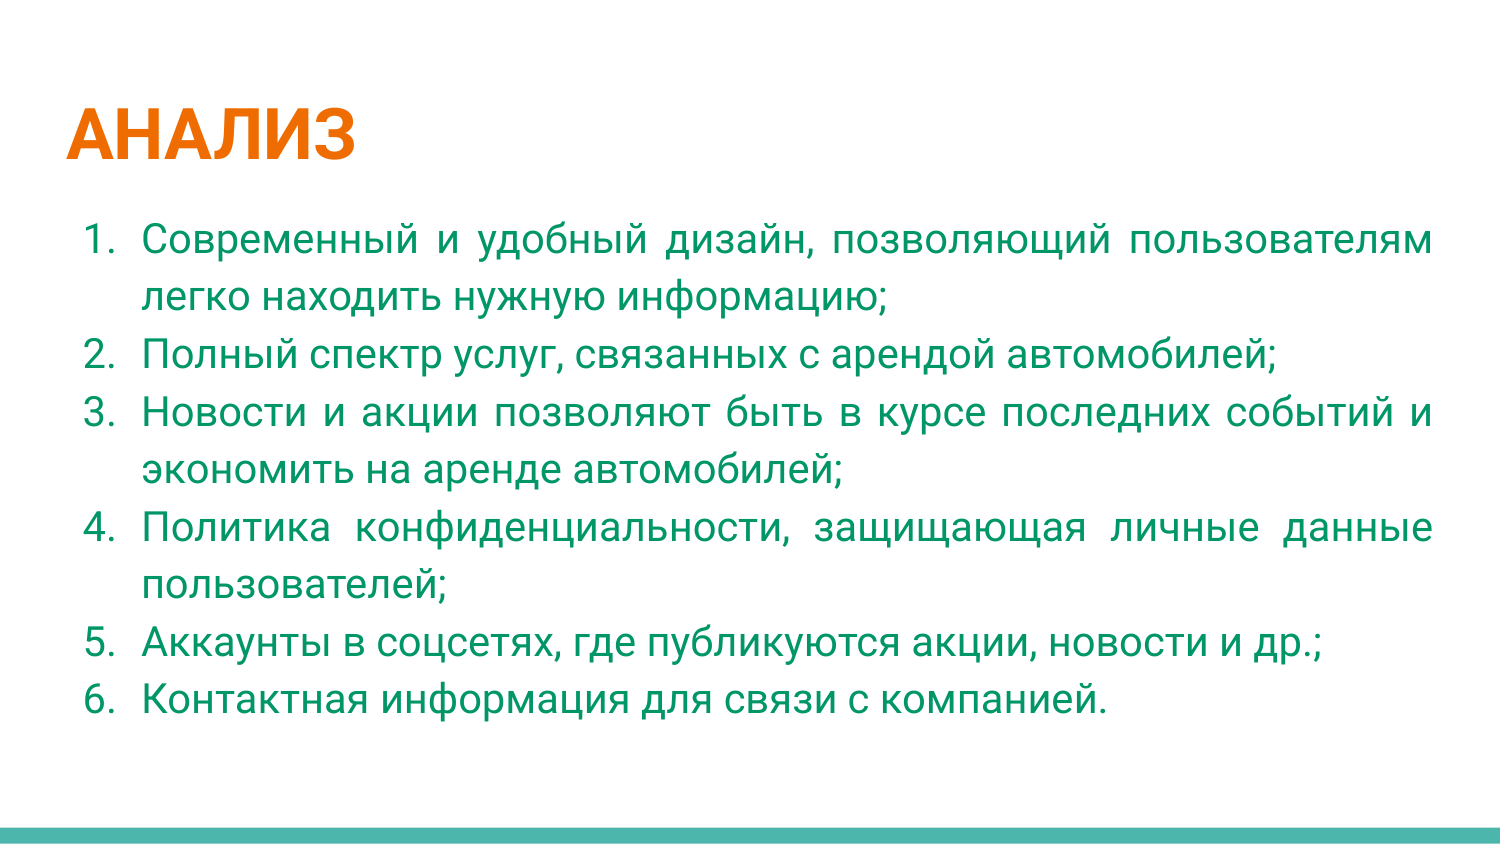

# АНАЛИЗ
Современный и удобный дизайн, позволяющий пользователям легко находить нужную информацию;
Полный спектр услуг, связанных с арендой автомобилей;
Новости и акции позволяют быть в курсе последних событий и экономить на аренде автомобилей;
Политика конфиденциальности, защищающая личные данные пользователей;
Аккаунты в соцсетях, где публикуются акции, новости и др.;
Контактная информация для связи с компанией.